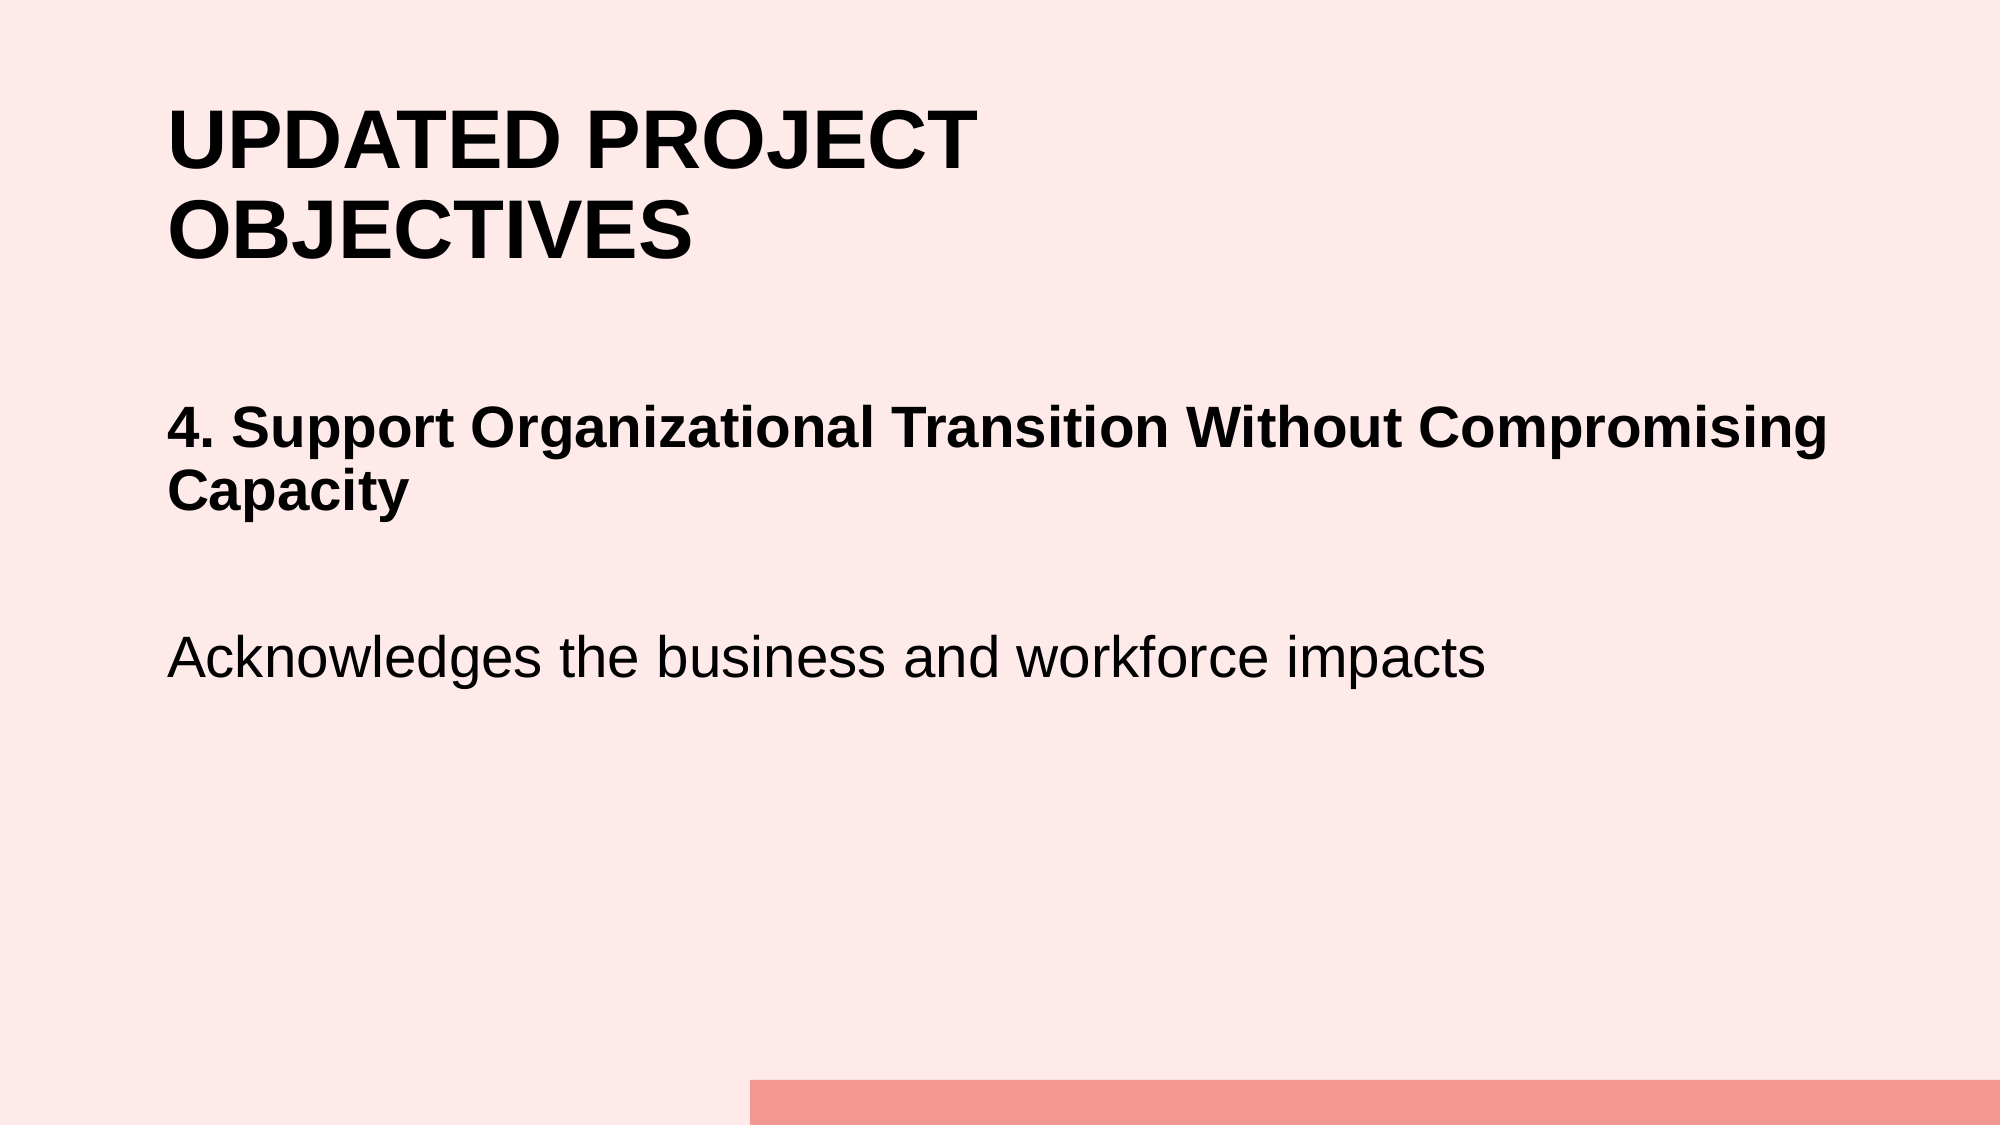

# Updated Project Objectives
4. Support Organizational Transition Without Compromising Capacity

Acknowledges the business and workforce impacts